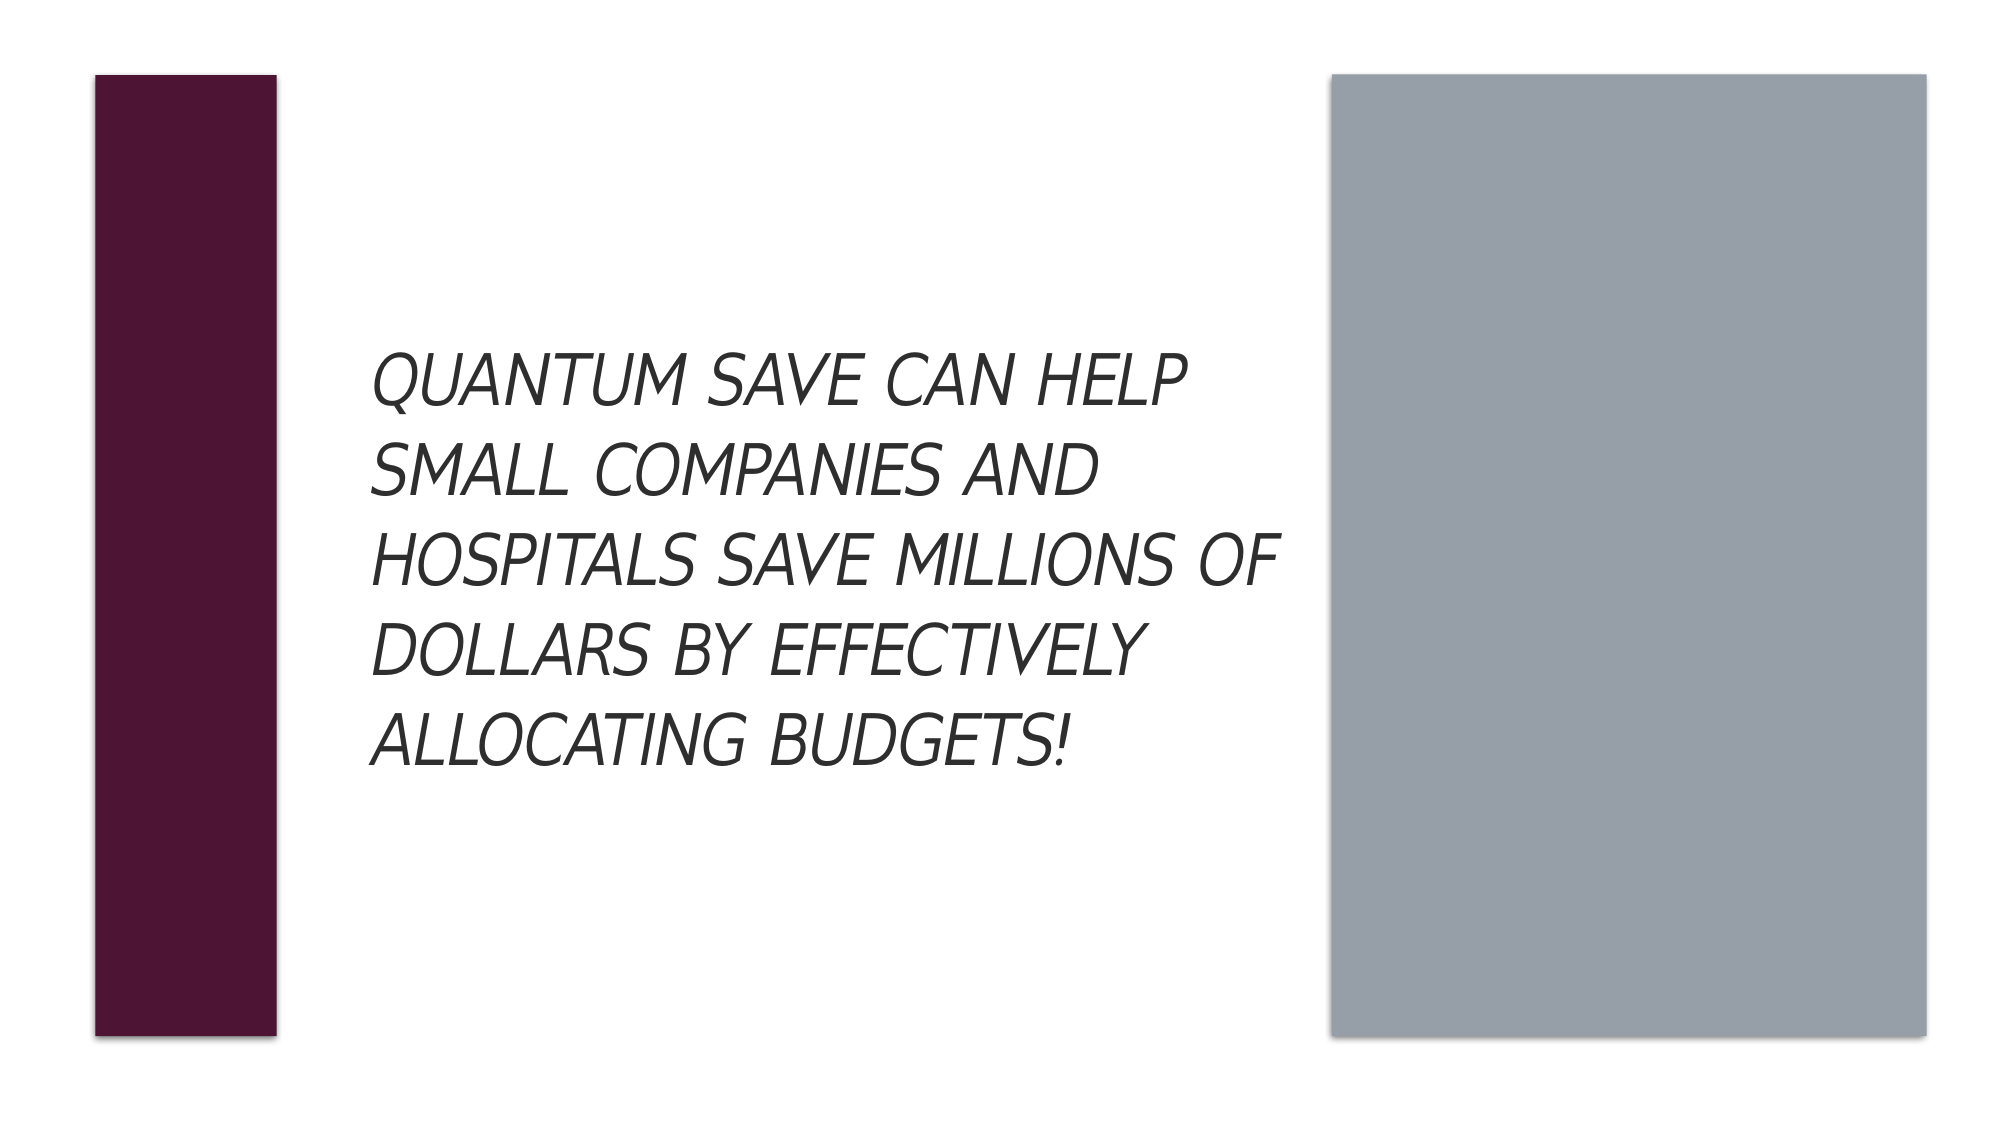

# QUANTUM SAVE CAN HELP SMALL COMPANIES AND HOSPITALS SAVE MILLIONS OF DOLLARS BY EFFECTIVELY ALLOCATING BUDGETS!